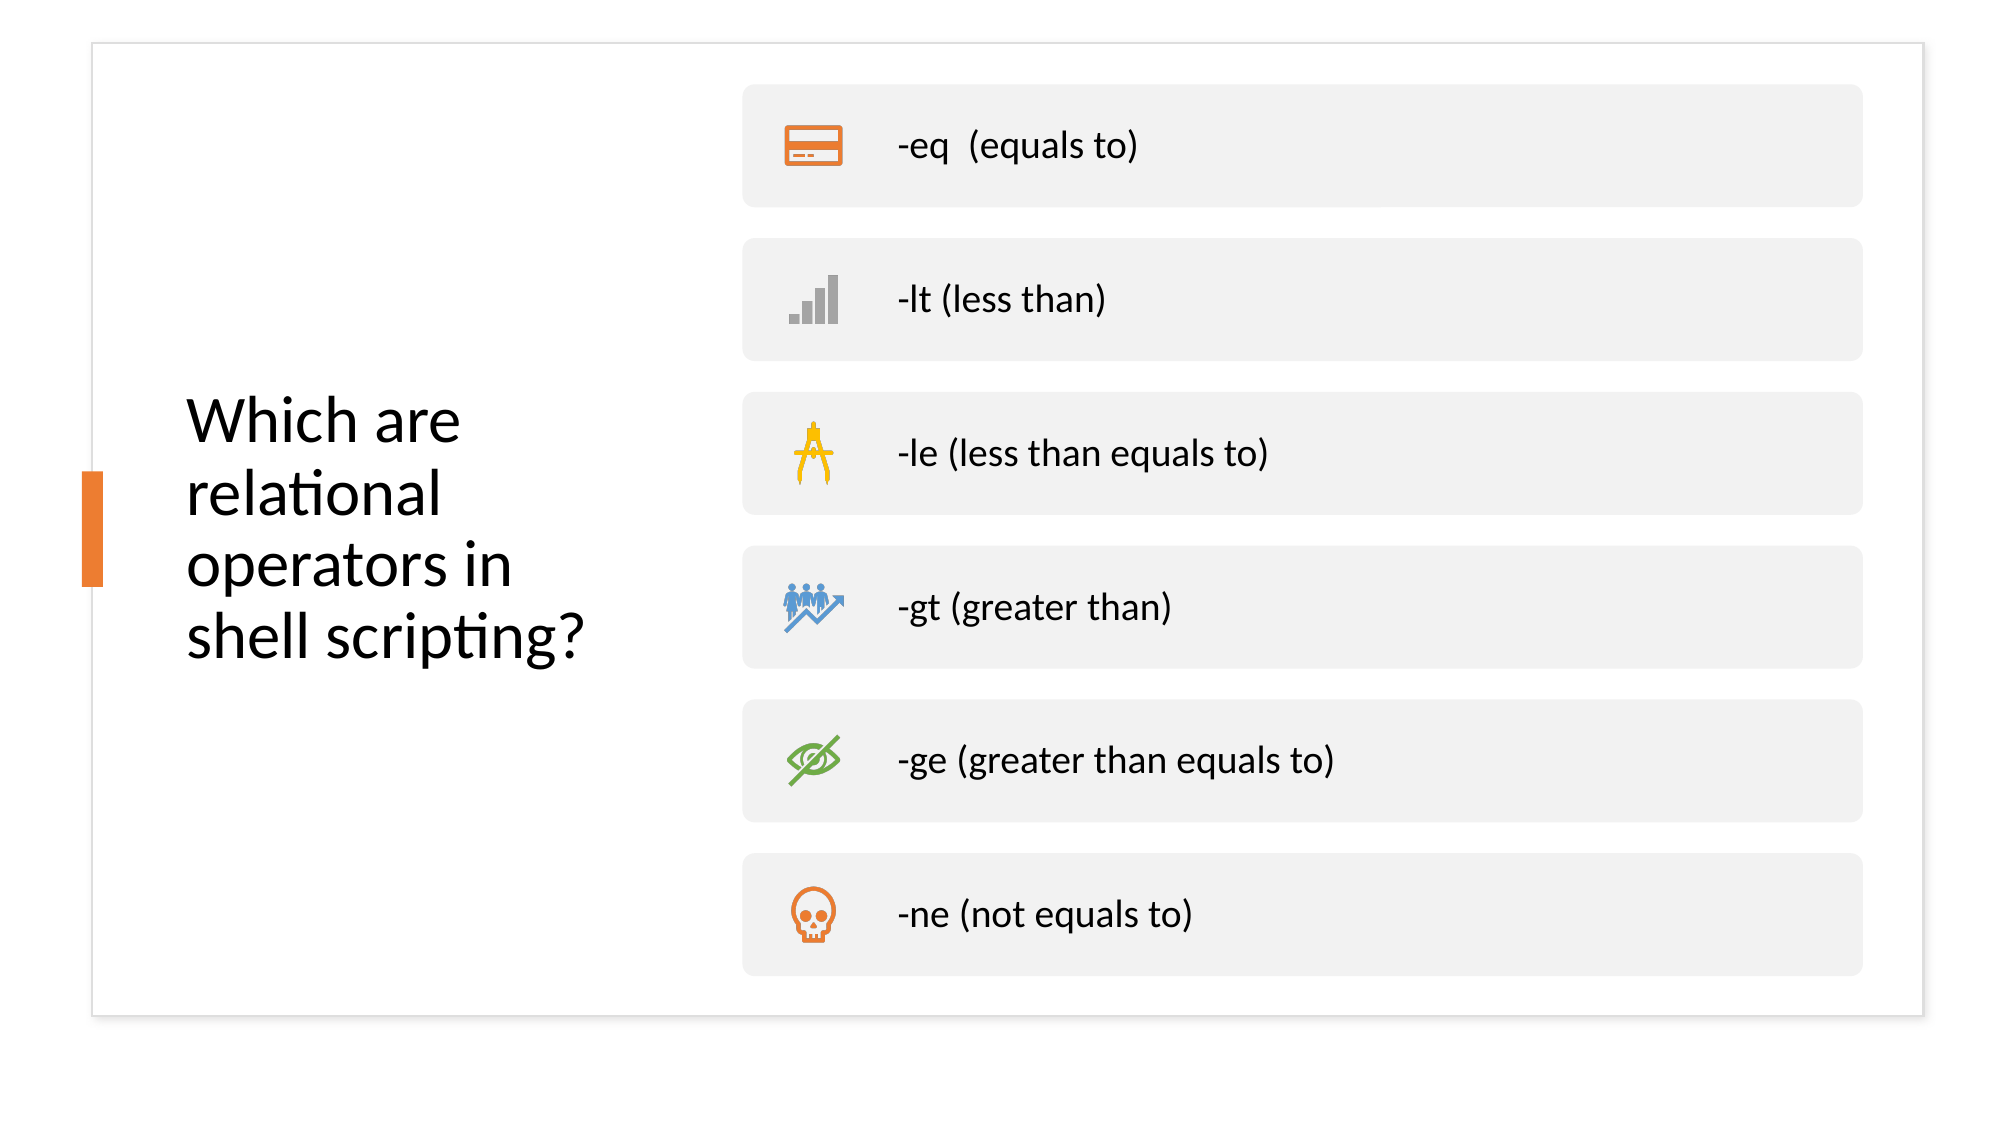

# Which are relational operators in shell scripting?
-eq  (equals to)
-lt (less than)
-le (less than equals to)
-gt (greater than)
-ge (greater than equals to)
-ne (not equals to)